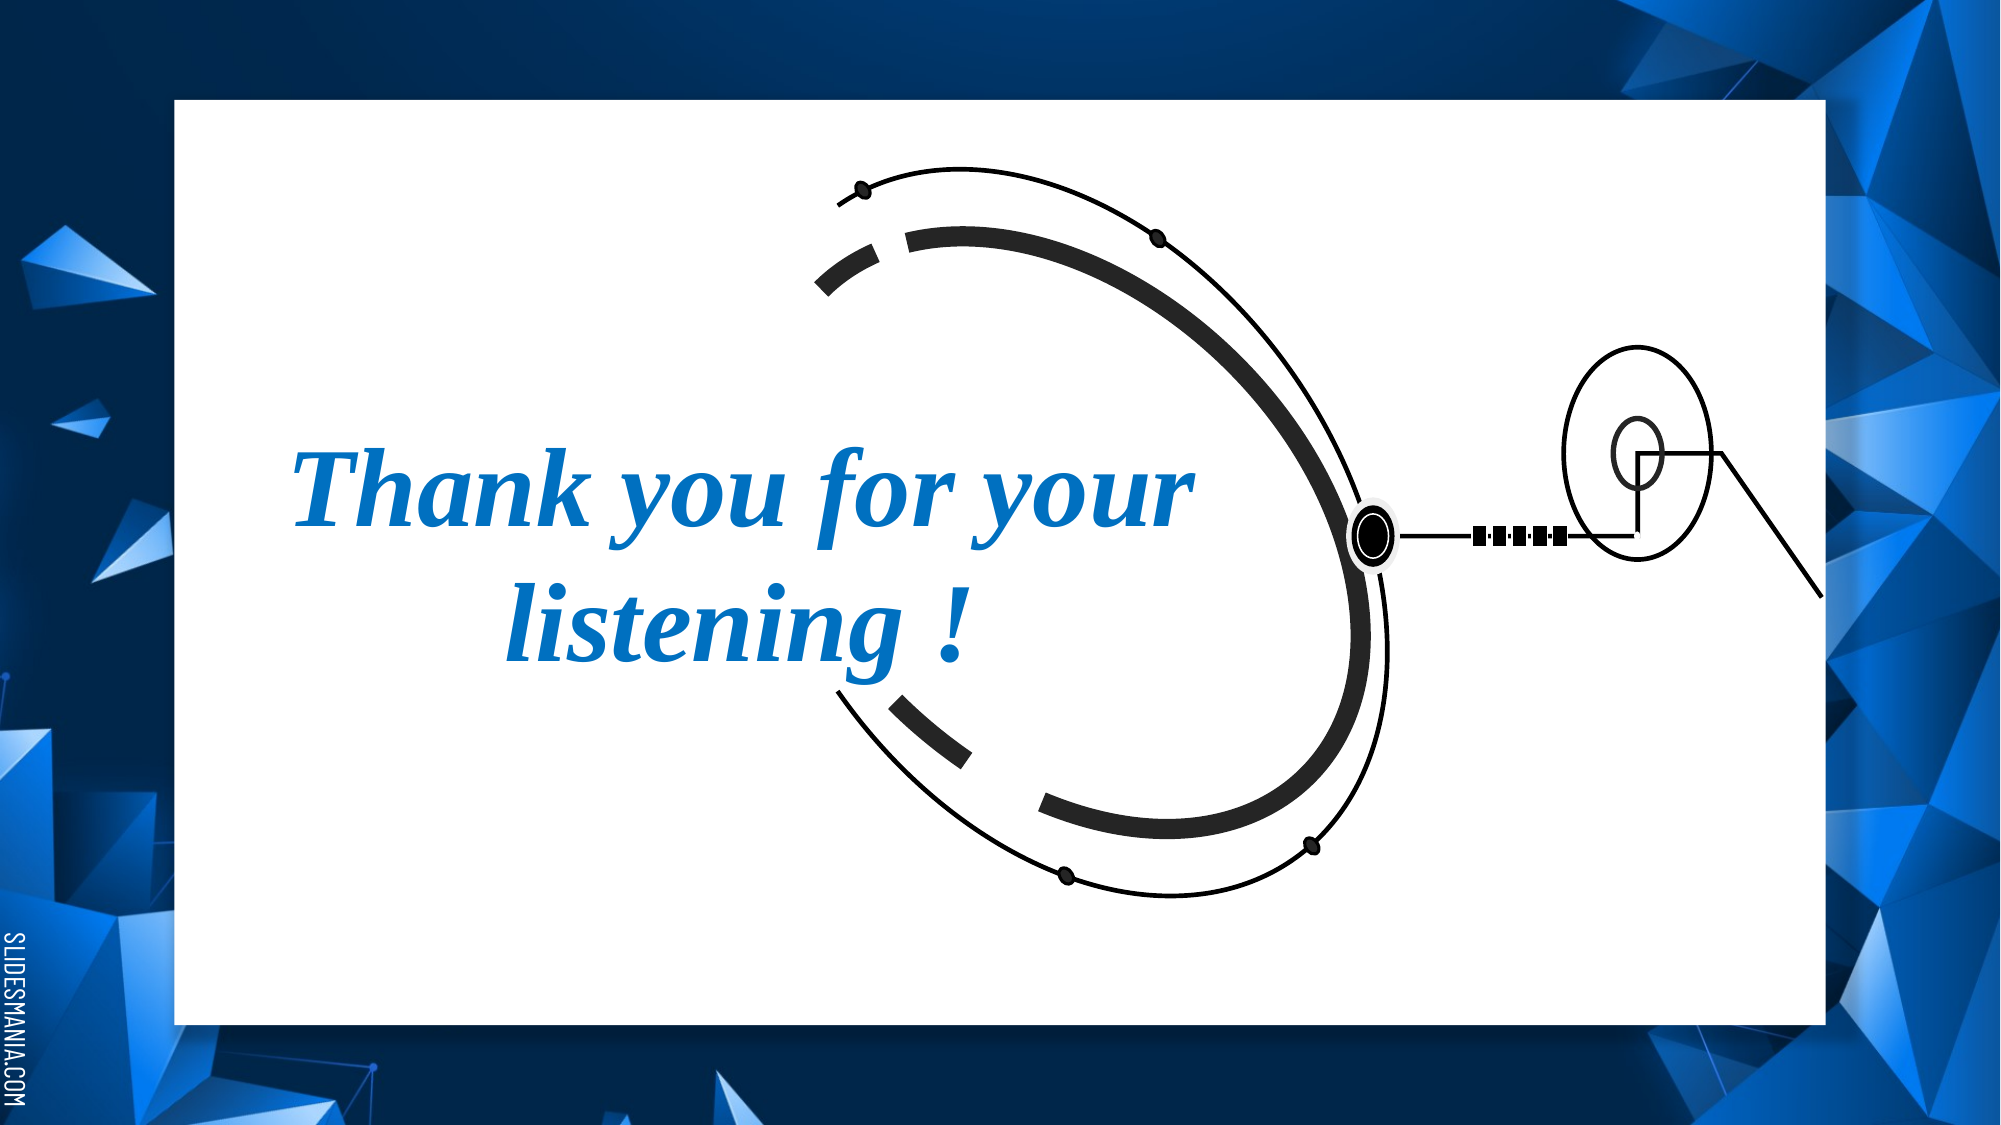

# Thank you for your listening !